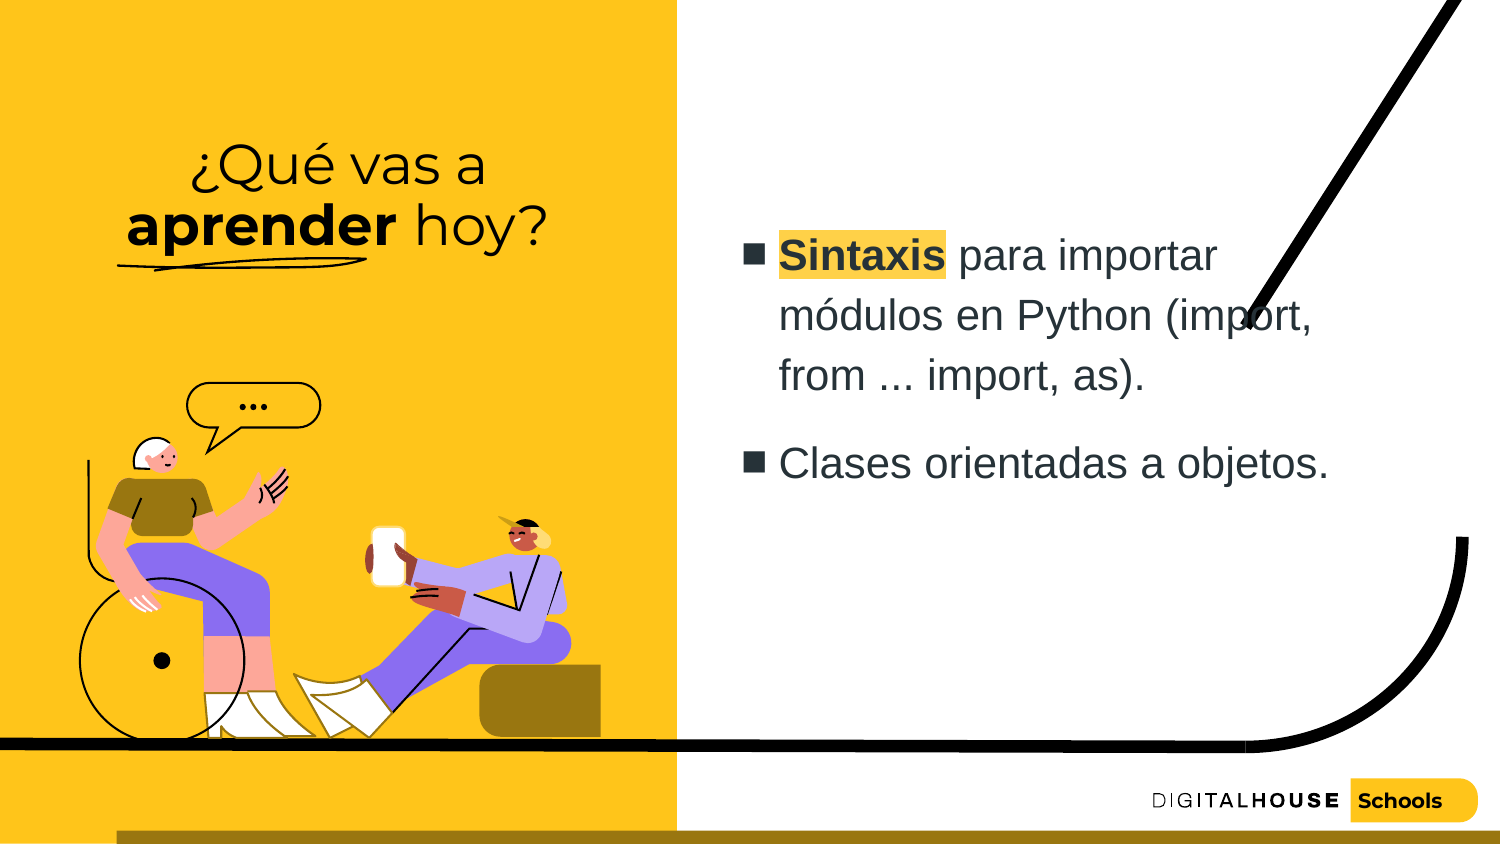

¿Qué vas a aprender hoy?

# Sintaxis para importar módulos en Python (import, from ... import, as).
Clases orientadas a objetos.

Schools